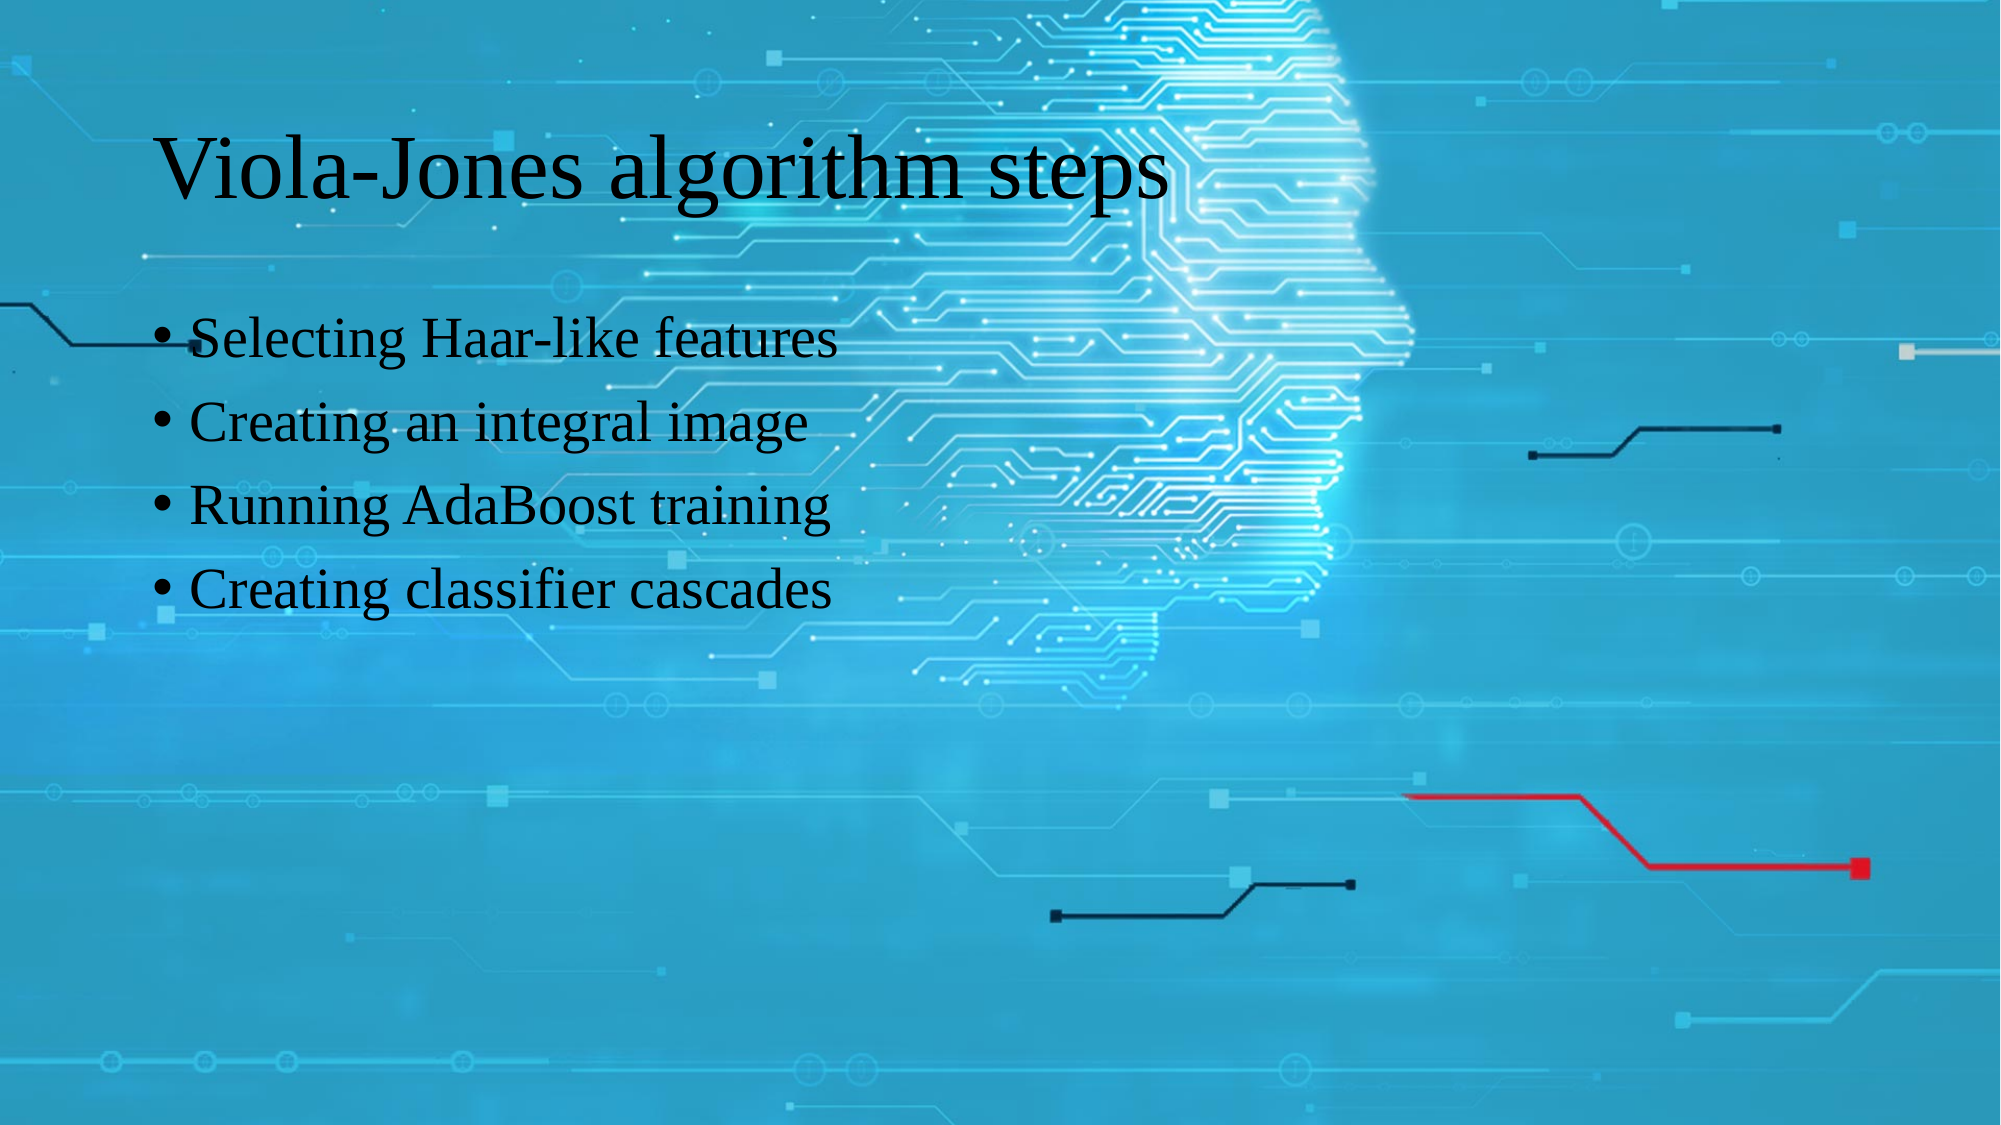

# Viola-Jones algorithm steps
Selecting Haar-like features
Creating an integral image
Running AdaBoost training
Creating classifier cascades